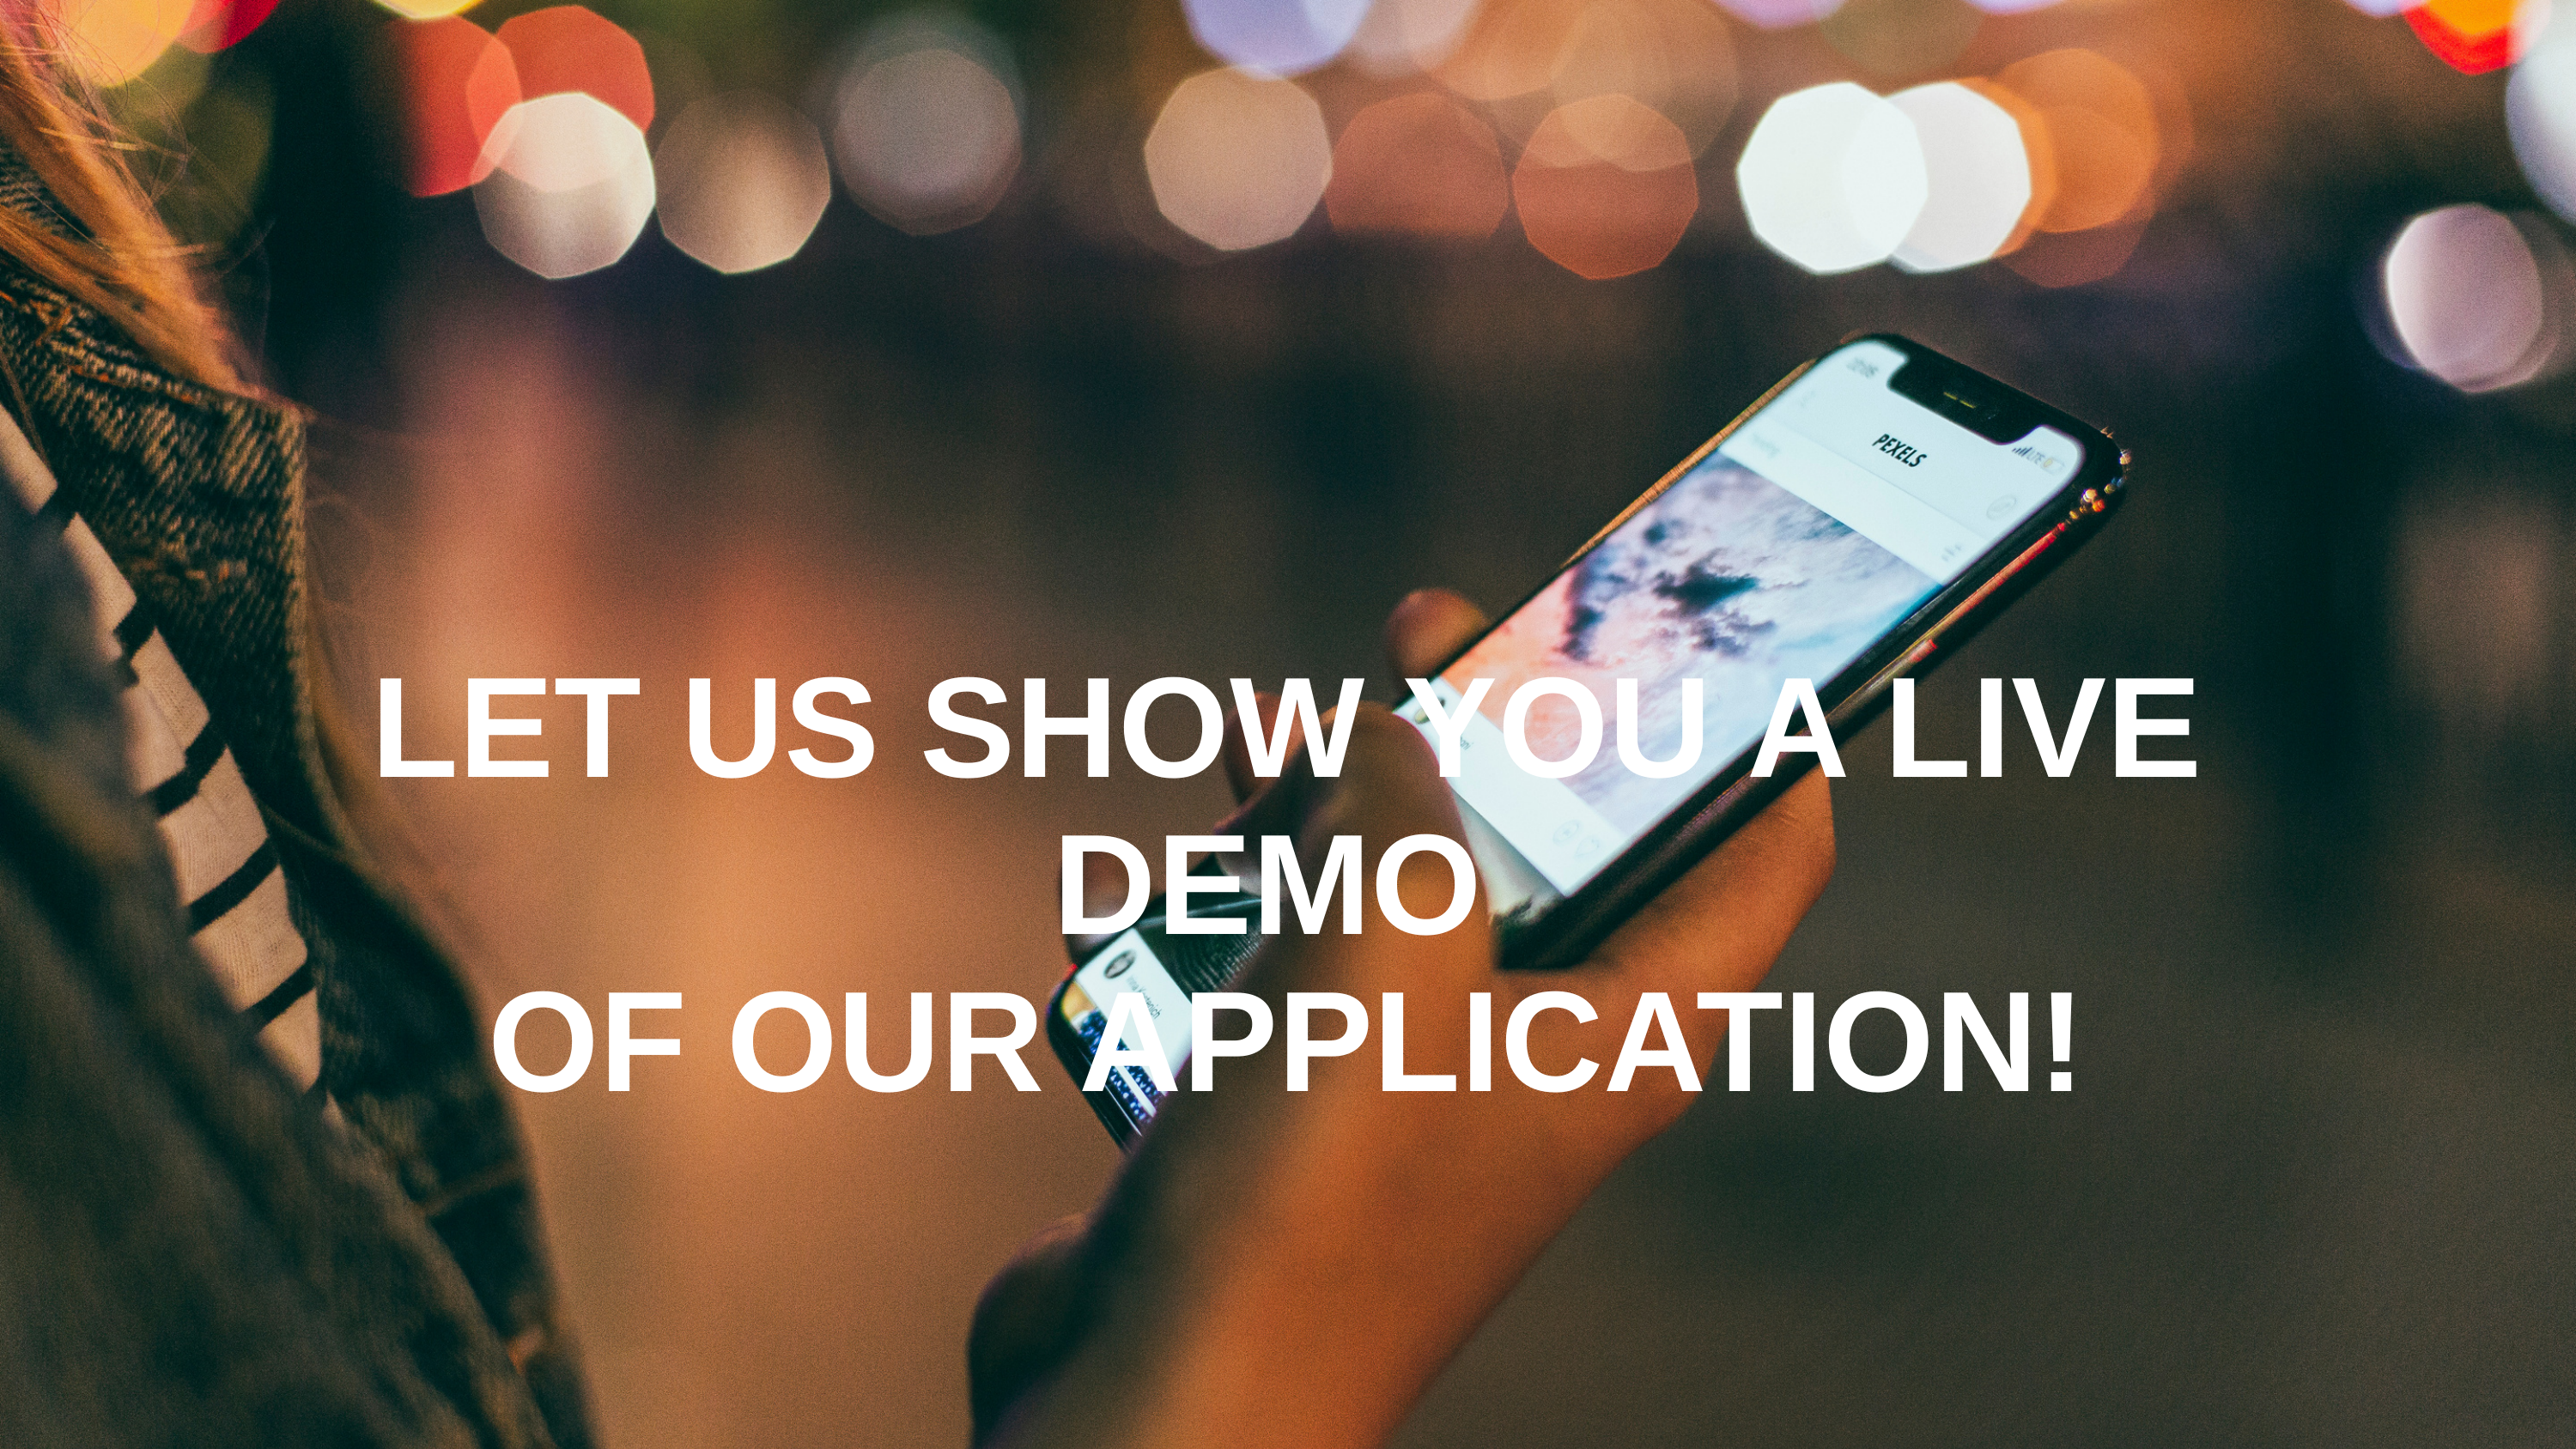

LET US SHOW YOU A LIVE DEMO
OF OUR APPLICATION!